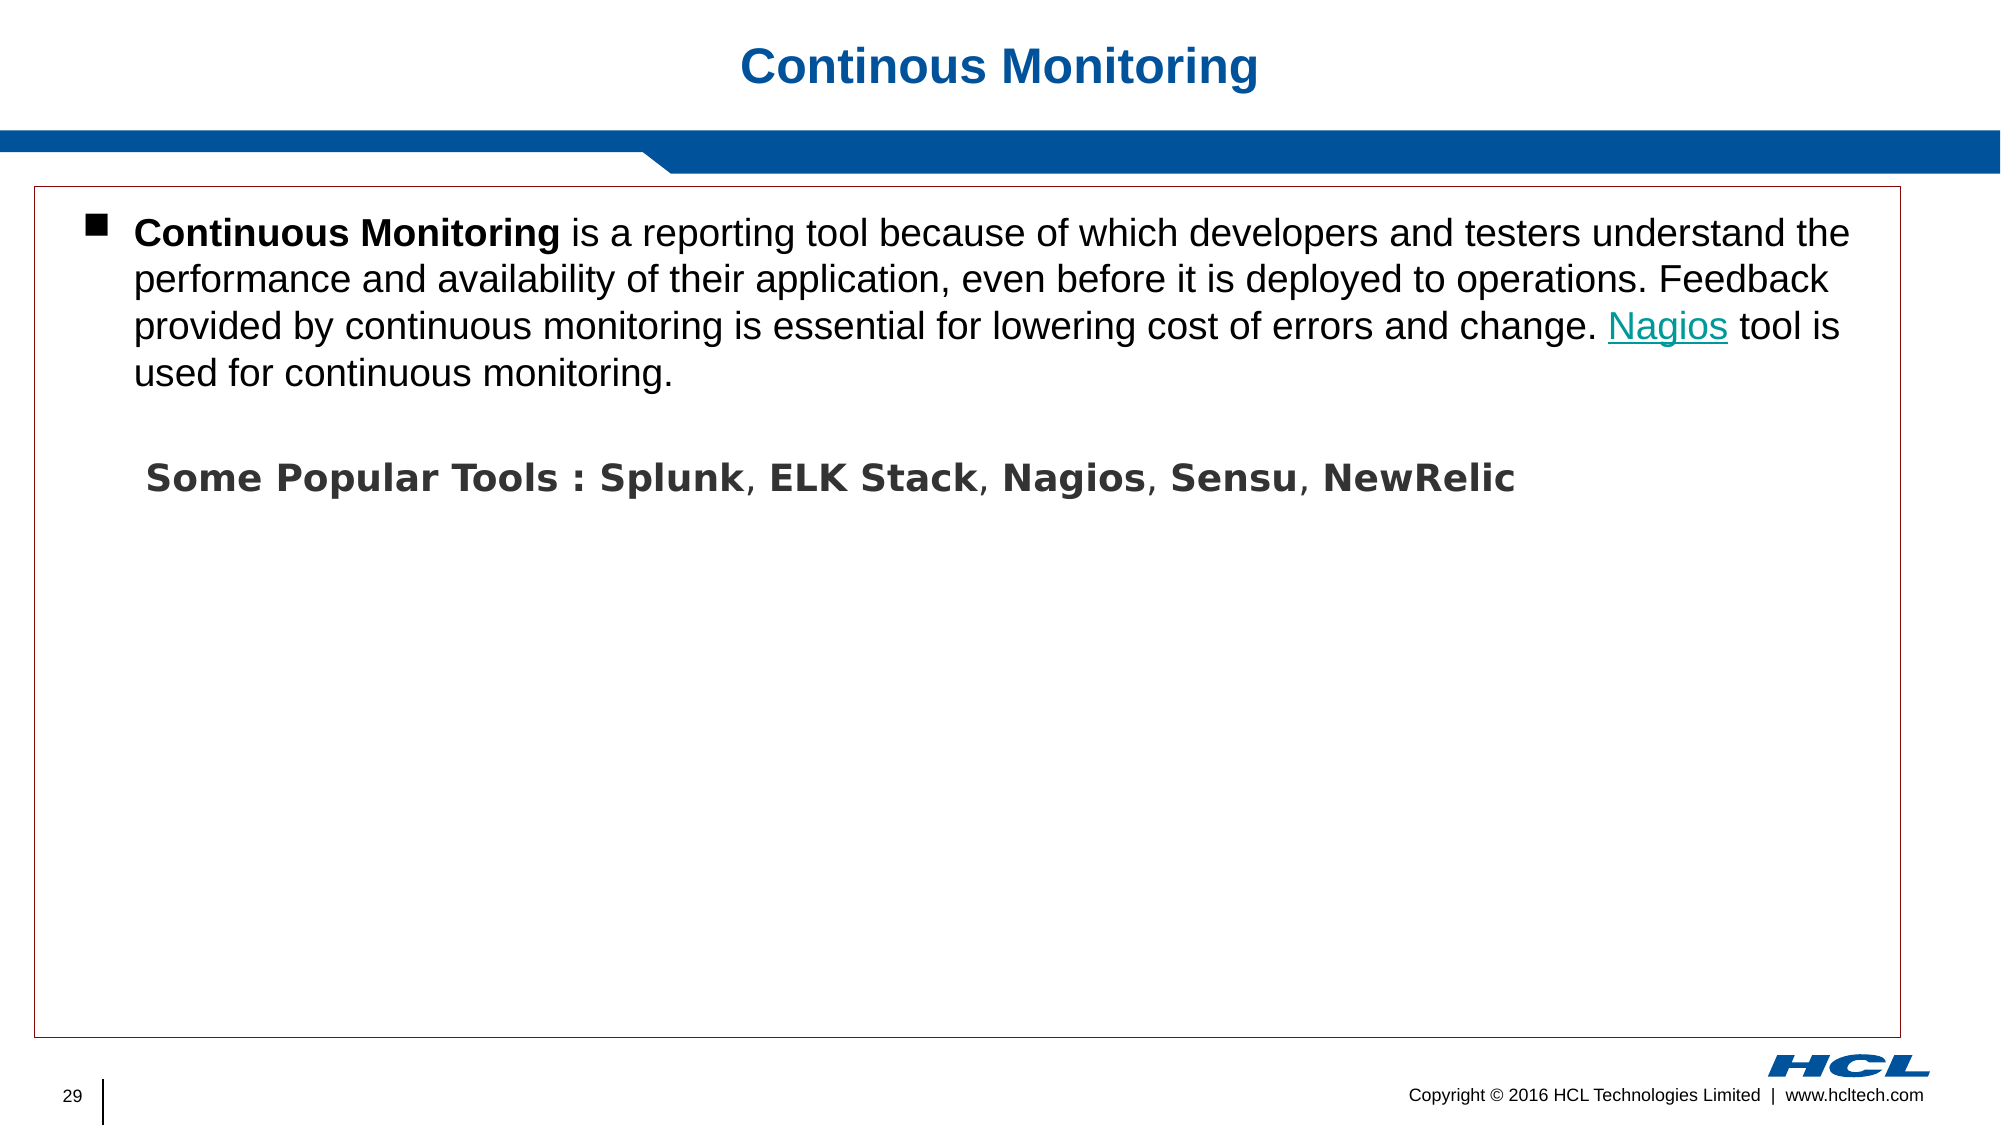

# Continous Monitoring

Continuous Monitoring is a reporting tool because of which developers and testers understand the performance and availability of their application, even before it is deployed to operations. Feedback provided by continuous monitoring is essential for lowering cost of errors and change. Nagios tool is used for continuous monitoring.
Some Popular Tools : Splunk, ELK Stack, Nagios, Sensu, NewRelic